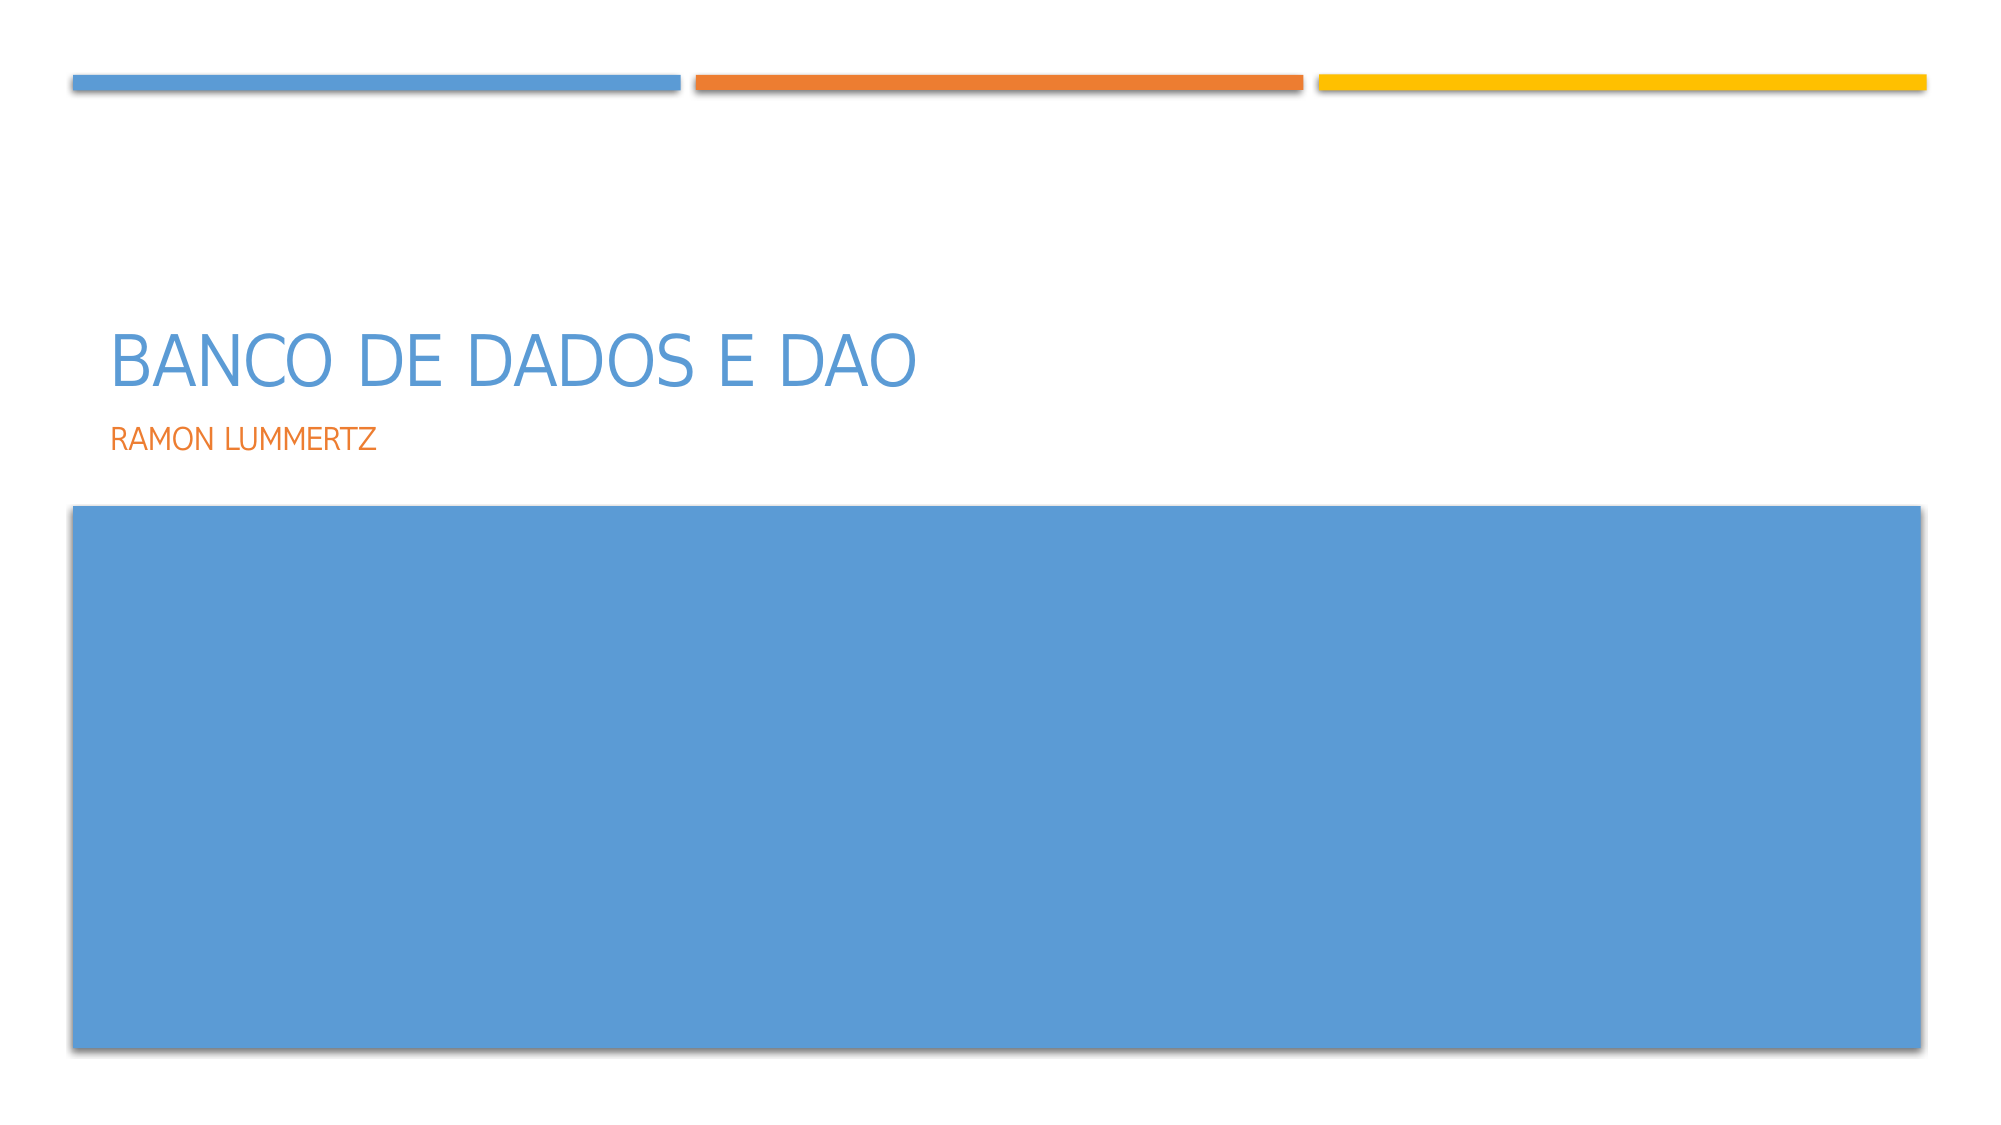

# Banco de Dados e DAO
Ramon Lummertz